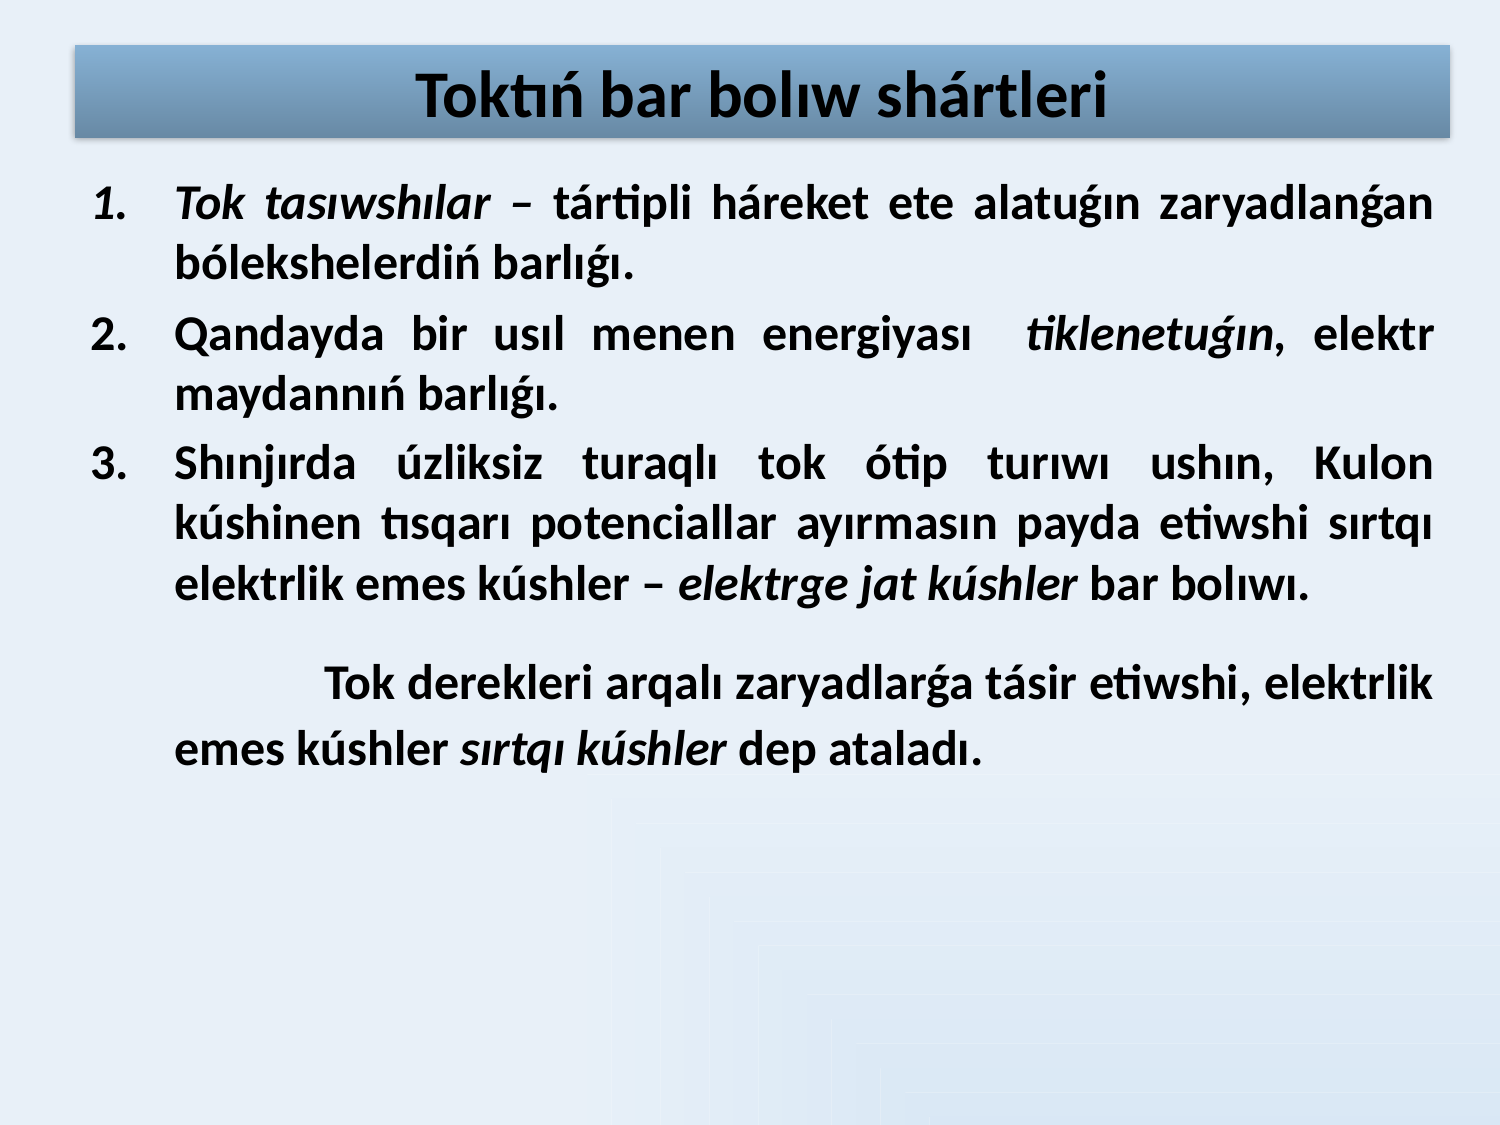

# Toktıń bar bolıw shártleri
Tok tasıwshılar – tártipli háreket ete alatuǵın zaryadlanǵan bólekshelerdiń barlıǵı.
Qandayda bir usıl menen energiyası  tiklenetuǵın, elektr maydannıń barlıǵı.
Shınjırda úzliksiz turaqlı tok ótip turıwı ushın, Kulon kúshinen tısqarı potenciallar ayırmasın payda etiwshi sırtqı elektrlik emes kúshler – elektrge jat kúshler bar bolıwı.
		Tok derekleri arqalı zaryadlarǵa tásir etiwshi, elektrlik emes kúshler sırtqı kúshler dep ataladı.